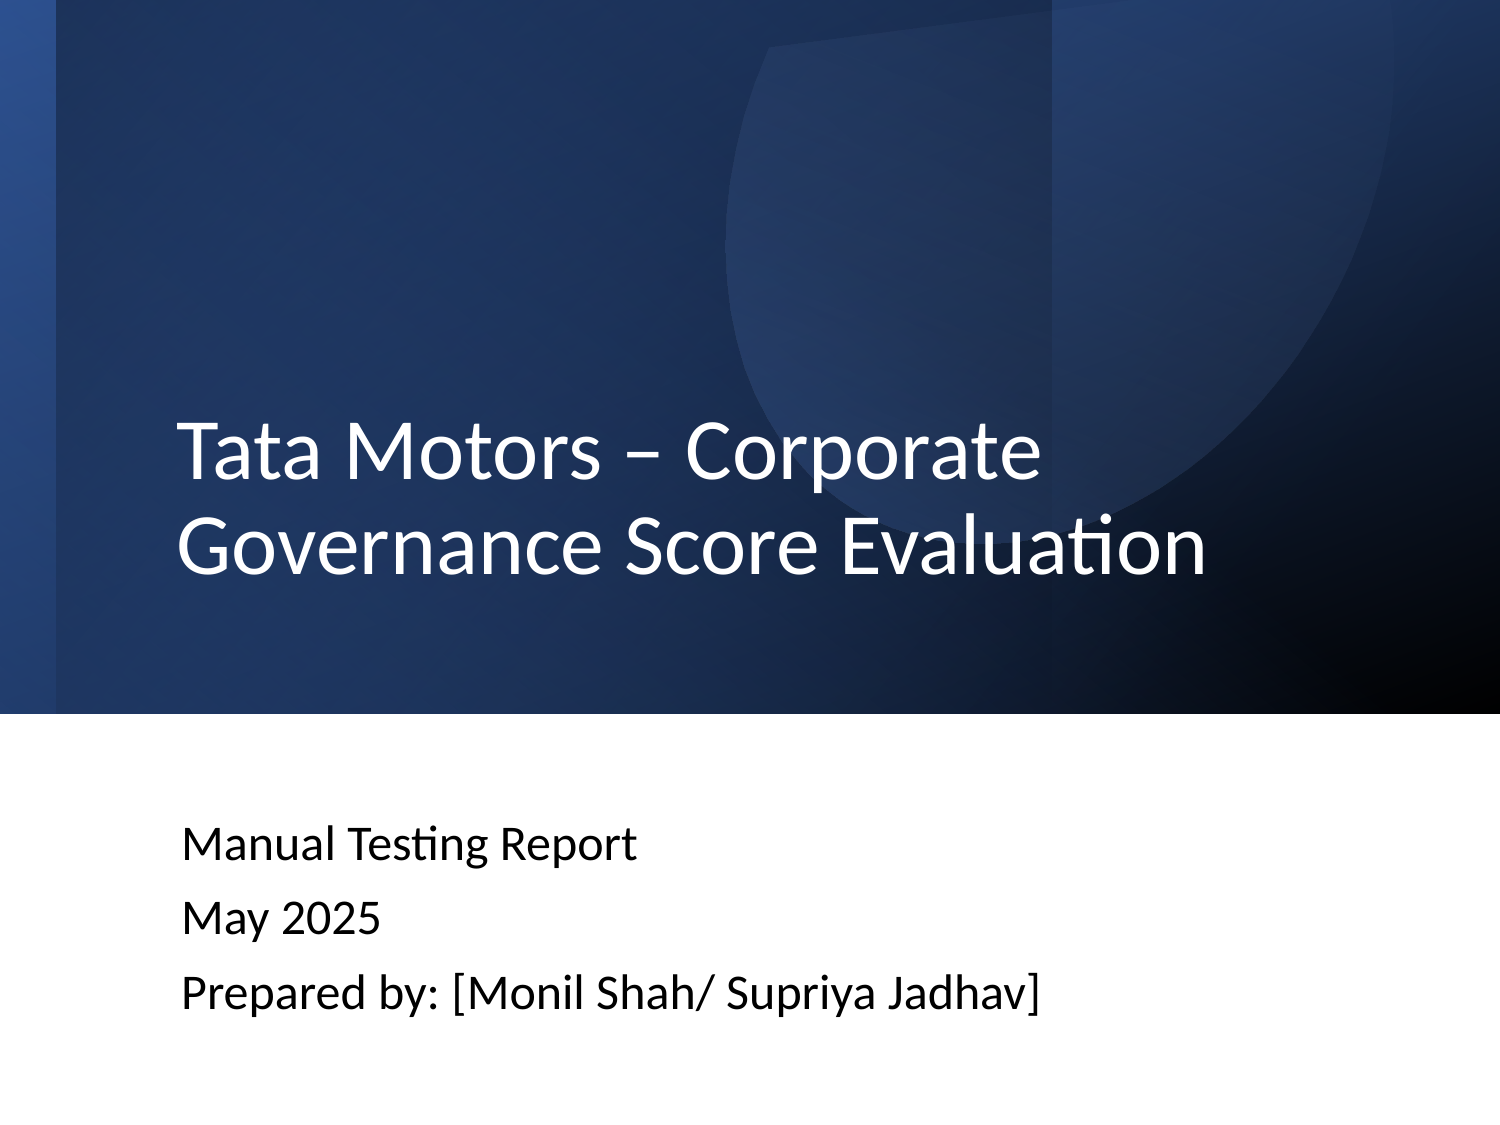

# Tata Motors – Corporate Governance Score Evaluation
Manual Testing Report
May 2025
Prepared by: [Monil Shah/ Supriya Jadhav]